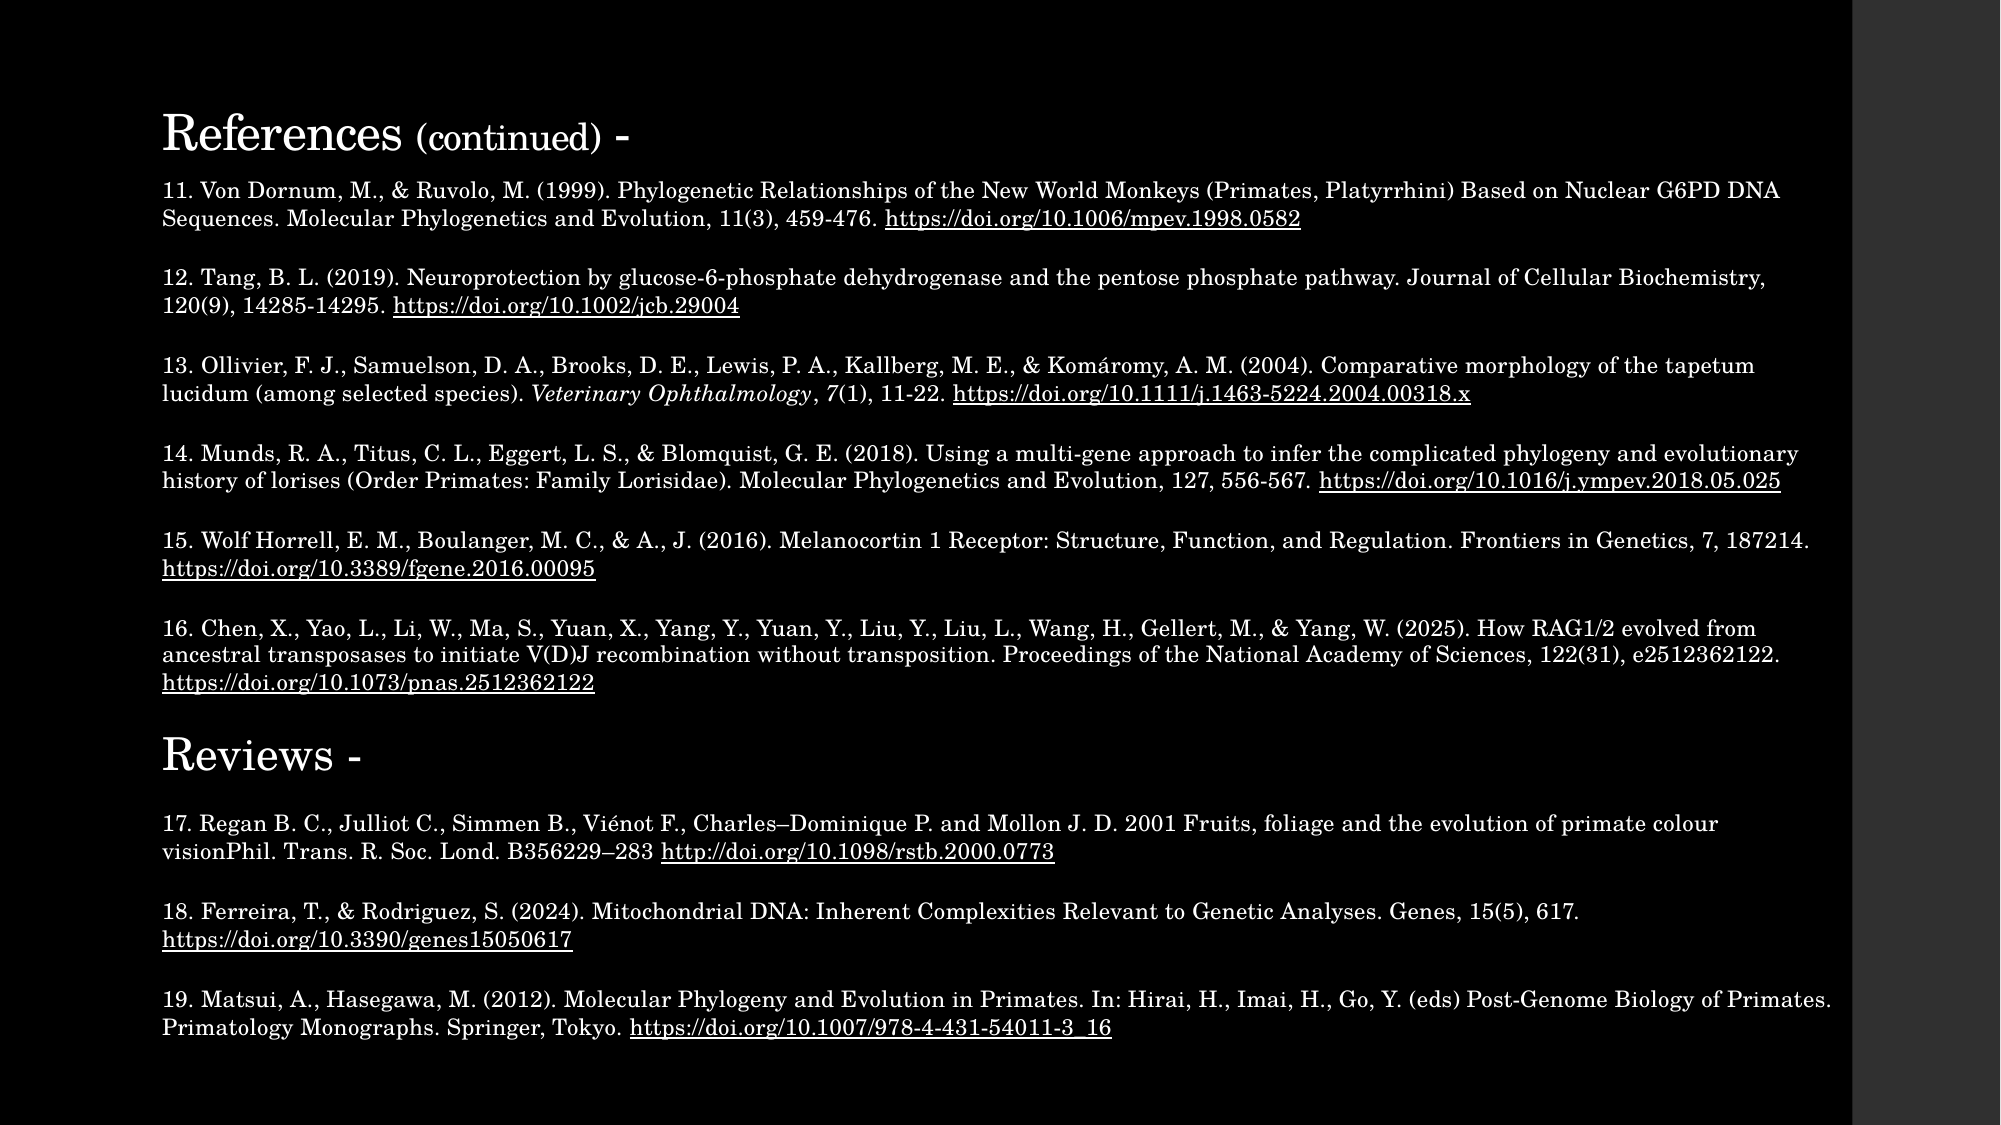

# References (continued) -
11. Von Dornum, M., & Ruvolo, M. (1999). Phylogenetic Relationships of the New World Monkeys (Primates, Platyrrhini) Based on Nuclear G6PD DNA Sequences. Molecular Phylogenetics and Evolution, 11(3), 459-476. https://doi.org/10.1006/mpev.1998.0582
12. Tang, B. L. (2019). Neuroprotection by glucose-6-phosphate dehydrogenase and the pentose phosphate pathway. Journal of Cellular Biochemistry, 120(9), 14285-14295. https://doi.org/10.1002/jcb.29004
13. Ollivier, F. J., Samuelson, D. A., Brooks, D. E., Lewis, P. A., Kallberg, M. E., & Komáromy, A. M. (2004). Comparative morphology of the tapetum lucidum (among selected species). Veterinary Ophthalmology, 7(1), 11-22. https://doi.org/10.1111/j.1463-5224.2004.00318.x
14. Munds, R. A., Titus, C. L., Eggert, L. S., & Blomquist, G. E. (2018). Using a multi-gene approach to infer the complicated phylogeny and evolutionary history of lorises (Order Primates: Family Lorisidae). Molecular Phylogenetics and Evolution, 127, 556-567. https://doi.org/10.1016/j.ympev.2018.05.025
15. Wolf Horrell, E. M., Boulanger, M. C., & A., J. (2016). Melanocortin 1 Receptor: Structure, Function, and Regulation. Frontiers in Genetics, 7, 187214. https://doi.org/10.3389/fgene.2016.00095
16. Chen, X., Yao, L., Li, W., Ma, S., Yuan, X., Yang, Y., Yuan, Y., Liu, Y., Liu, L., Wang, H., Gellert, M., & Yang, W. (2025). How RAG1/2 evolved from ancestral transposases to initiate V(D)J recombination without transposition. Proceedings of the National Academy of Sciences, 122(31), e2512362122. https://doi.org/10.1073/pnas.2512362122
Reviews -
17. Regan B. C., Julliot C., Simmen B., Viénot F., Charles–Dominique P. and Mollon J. D. 2001 Fruits, foliage and the evolution of primate colour visionPhil. Trans. R. Soc. Lond. B356229–283 http://doi.org/10.1098/rstb.2000.0773
18. Ferreira, T., & Rodriguez, S. (2024). Mitochondrial DNA: Inherent Complexities Relevant to Genetic Analyses. Genes, 15(5), 617. https://doi.org/10.3390/genes15050617
19. Matsui, A., Hasegawa, M. (2012). Molecular Phylogeny and Evolution in Primates. In: Hirai, H., Imai, H., Go, Y. (eds) Post-Genome Biology of Primates. Primatology Monographs. Springer, Tokyo. https://doi.org/10.1007/978-4-431-54011-3_16